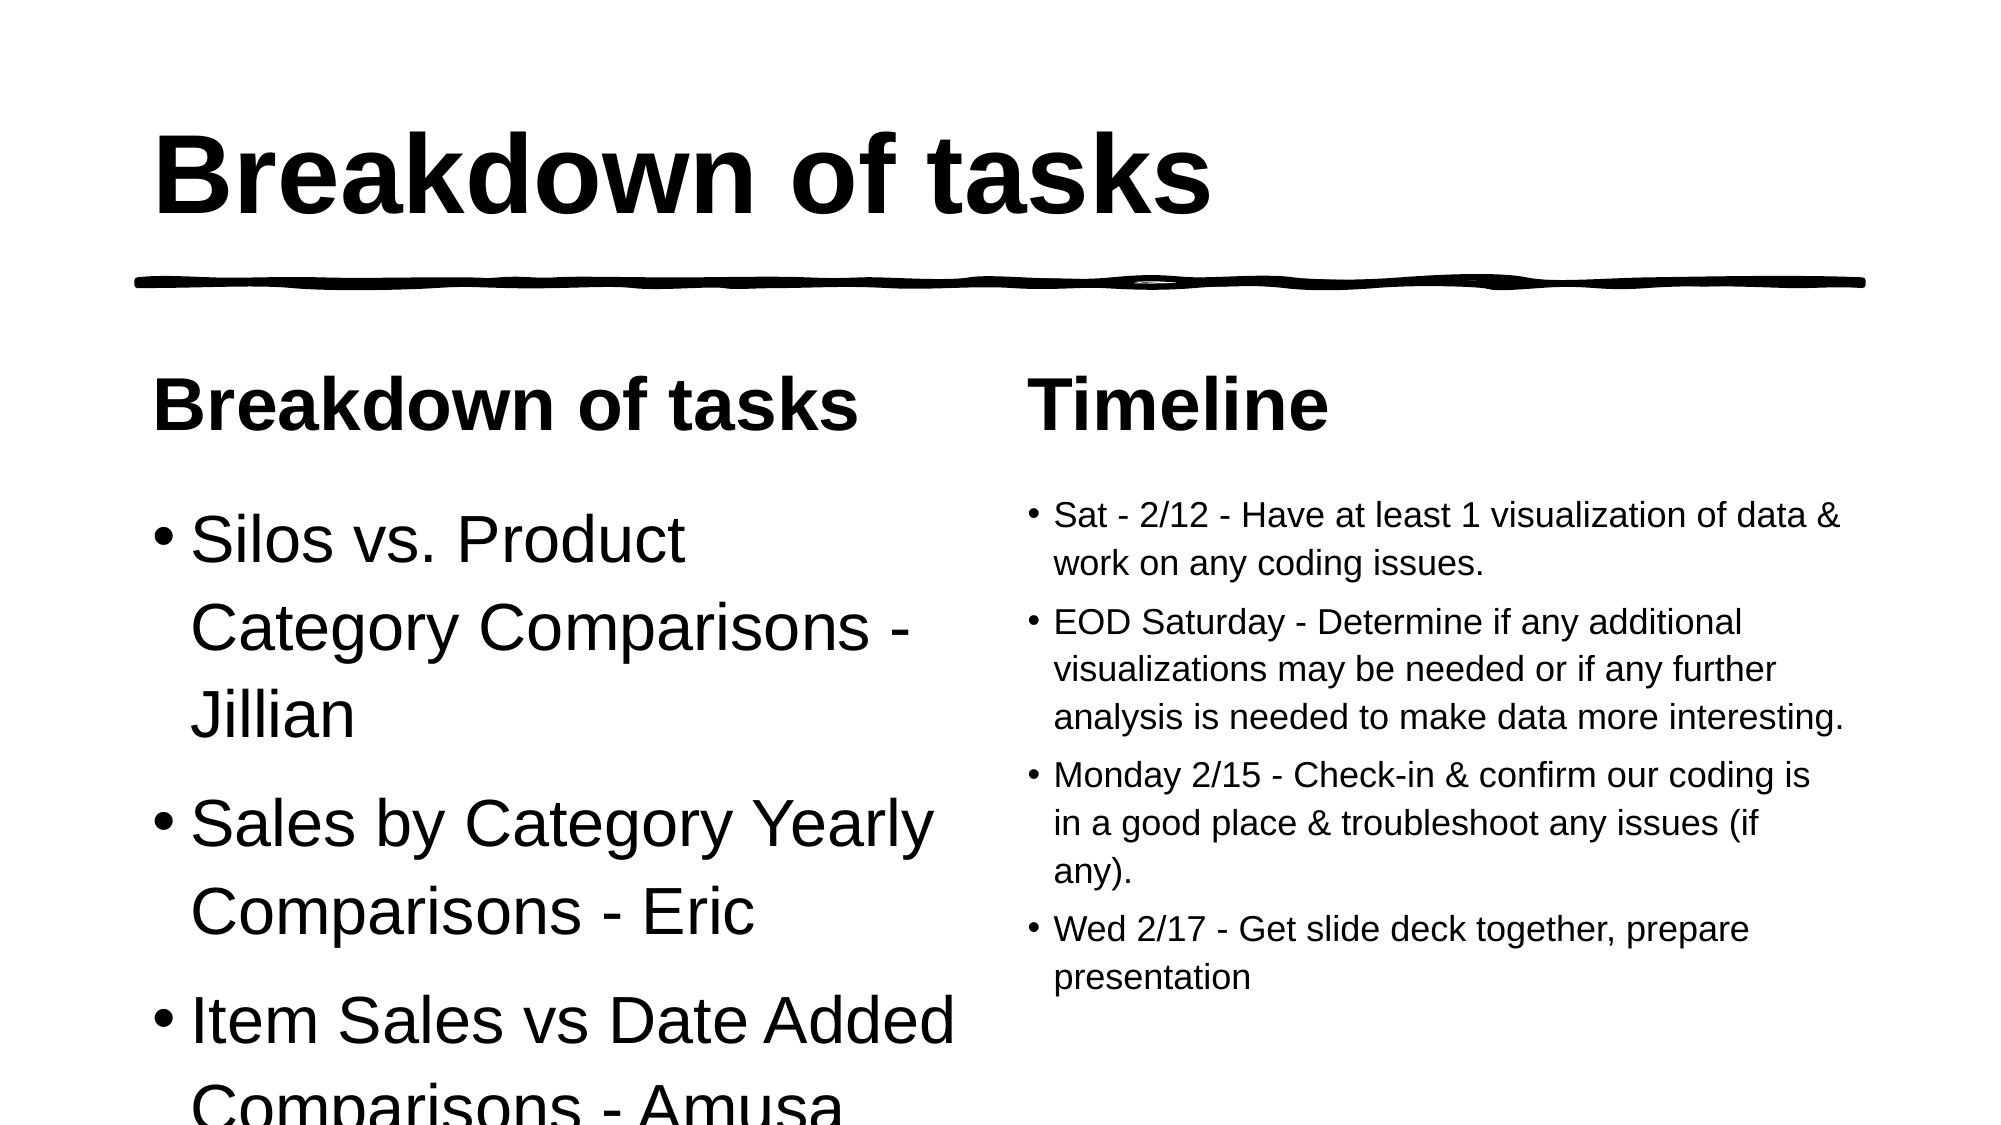

# Breakdown of tasks
Breakdown of tasks
Timeline
Silos vs. Product Category Comparisons - Jillian
Sales by Category Yearly Comparisons - Eric
Item Sales vs Date Added Comparisons - Amusa
Top Items vs. # of Customers Purchasing - Kayla

Sat - 2/12 - Have at least 1 visualization of data & work on any coding issues.
EOD Saturday - Determine if any additional visualizations may be needed or if any further analysis is needed to make data more interesting.
Monday 2/15 - Check-in & confirm our coding is in a good place & troubleshoot any issues (if any).
Wed 2/17 - Get slide deck together, prepare presentation